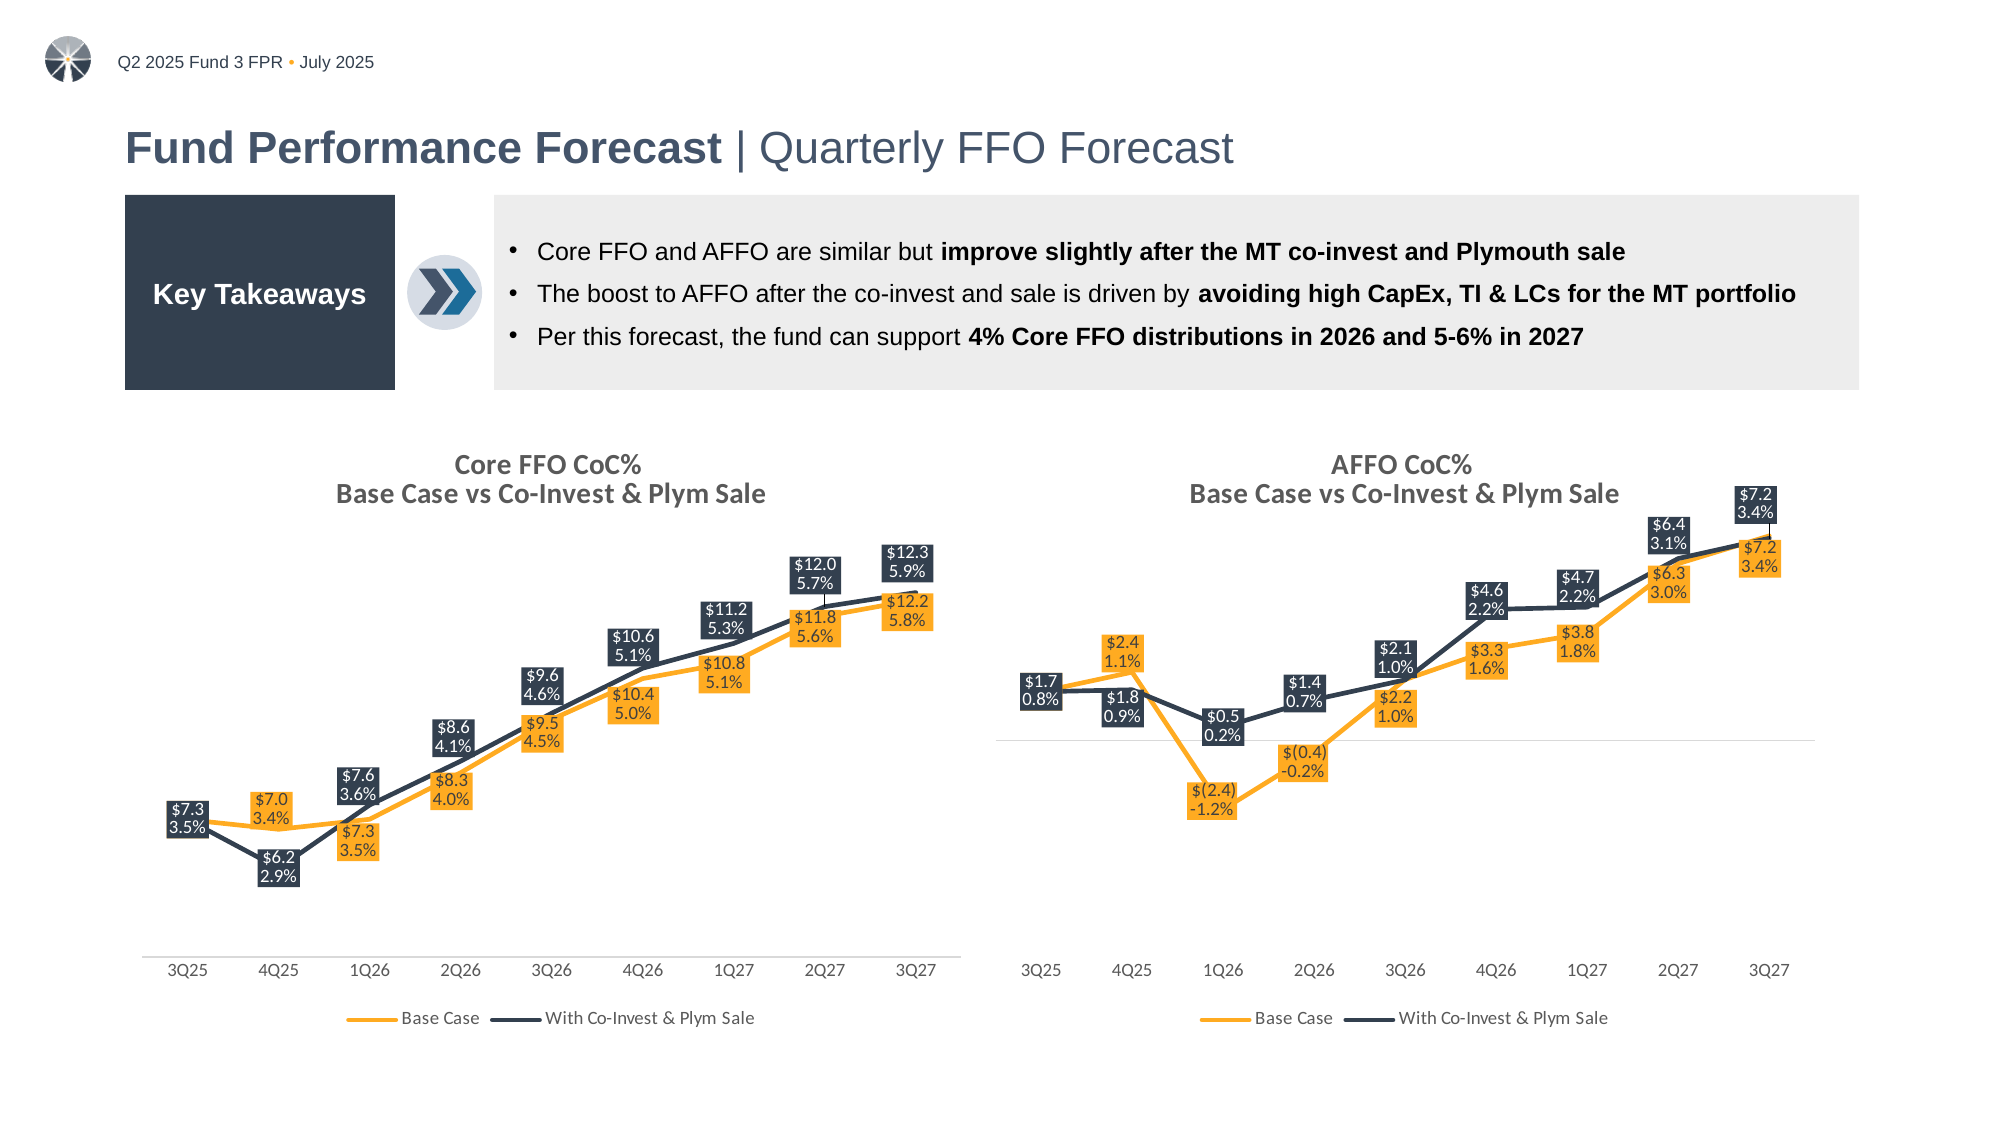

# Fund Performance Forecast | Quarterly FFO Forecast
Key Takeaways
Core FFO and AFFO are similar but improve slightly after the MT co-invest and Plymouth sale
The boost to AFFO after the co-invest and sale is driven by avoiding high CapEx, TI & LCs for the MT portfolio
Per this forecast, the fund can support 4% Core FFO distributions in 2026 and 5-6% in 2027

### Chart: Core FFO CoC%
Base Case vs Co-Invest & Plym Sale

| Category | Base Case | With Co-Invest & Plym Sale |
|---|---|---|
| 3Q25 | 0.03455634921620673 | 0.03455634921620673 |
| 4Q25 | 0.03352753511962588 | 0.029403111091454857 |
| 1Q26 | 0.03458969668822691 | 0.036106698521783734 |
| 2Q26 | 0.03953797272808247 | 0.040767045736118675 |
| 3Q26 | 0.04519233269413892 | 0.04585123325134016 |
| 4Q26 | 0.04952723951331068 | 0.05062595871290903 |
| 1Q27 | 0.0512830157742463 | 0.05326264442798341 |
| 2Q27 | 0.056154494467826 | 0.05715443234331318 |
| 3Q27 | 0.057898770608124143 | 0.05865417537521478 |

### Chart: AFFO CoC%
Base Case vs Co-Invest & Plym Sale

| Category | Base Case | With Co-Invest & Plym Sale |
|---|---|---|
| 3Q25 | 0.008199298757922309 | 0.008199298757922309 |
| 4Q25 | 0.011499701756751707 | 0.008532864834143743 |
| 1Q26 | -0.01164871959129275 | 0.0022259611604609985 |
| 2Q26 | -0.0021185804770906627 | 0.006863240330640848 |
| 3Q26 | 0.010256288825841335 | 0.010204409246110928 |
| 4Q26 | 0.015535953508035138 | 0.022102727208522244 |
| 1Q27 | 0.018083297883969857 | 0.02246459401859239 |
| 2Q27 | 0.029798221799577543 | 0.030652045873073363 |
| 3Q27 | 0.034478465668005304 | 0.034069540142991184 |